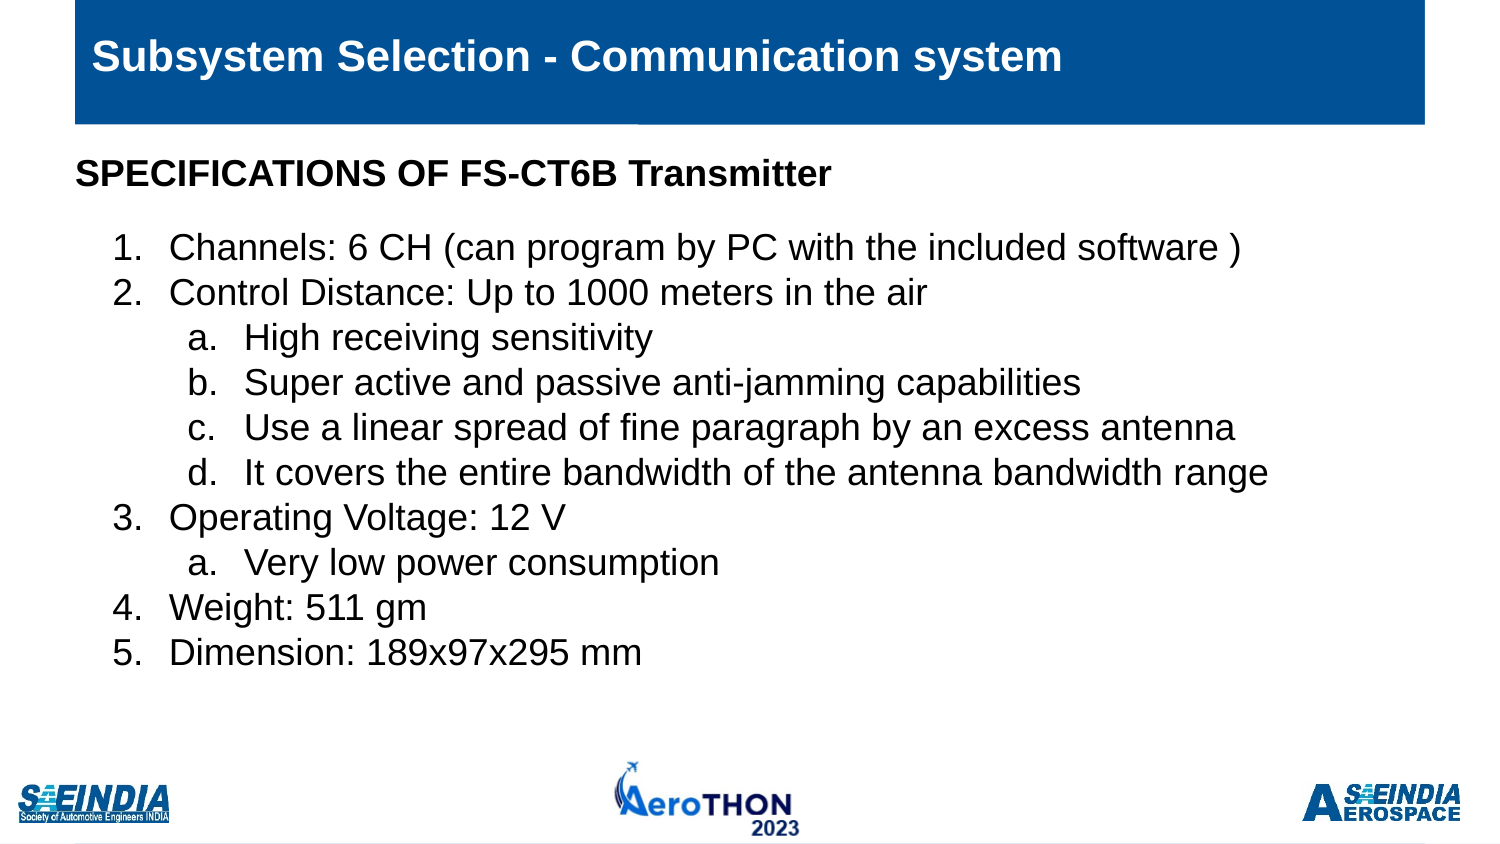

# Subsystem Selection - Communication system
SPECIFICATIONS OF FS-CT6B Transmitter
Channels: 6 CH (can program by PC with the included software )
Control Distance: Up to 1000 meters in the air
High receiving sensitivity
Super active and passive anti-jamming capabilities
Use a linear spread of fine paragraph by an excess antenna
It covers the entire bandwidth of the antenna bandwidth range
Operating Voltage: 12 V
Very low power consumption
Weight: 511 gm
Dimension: 189x97x295 mm